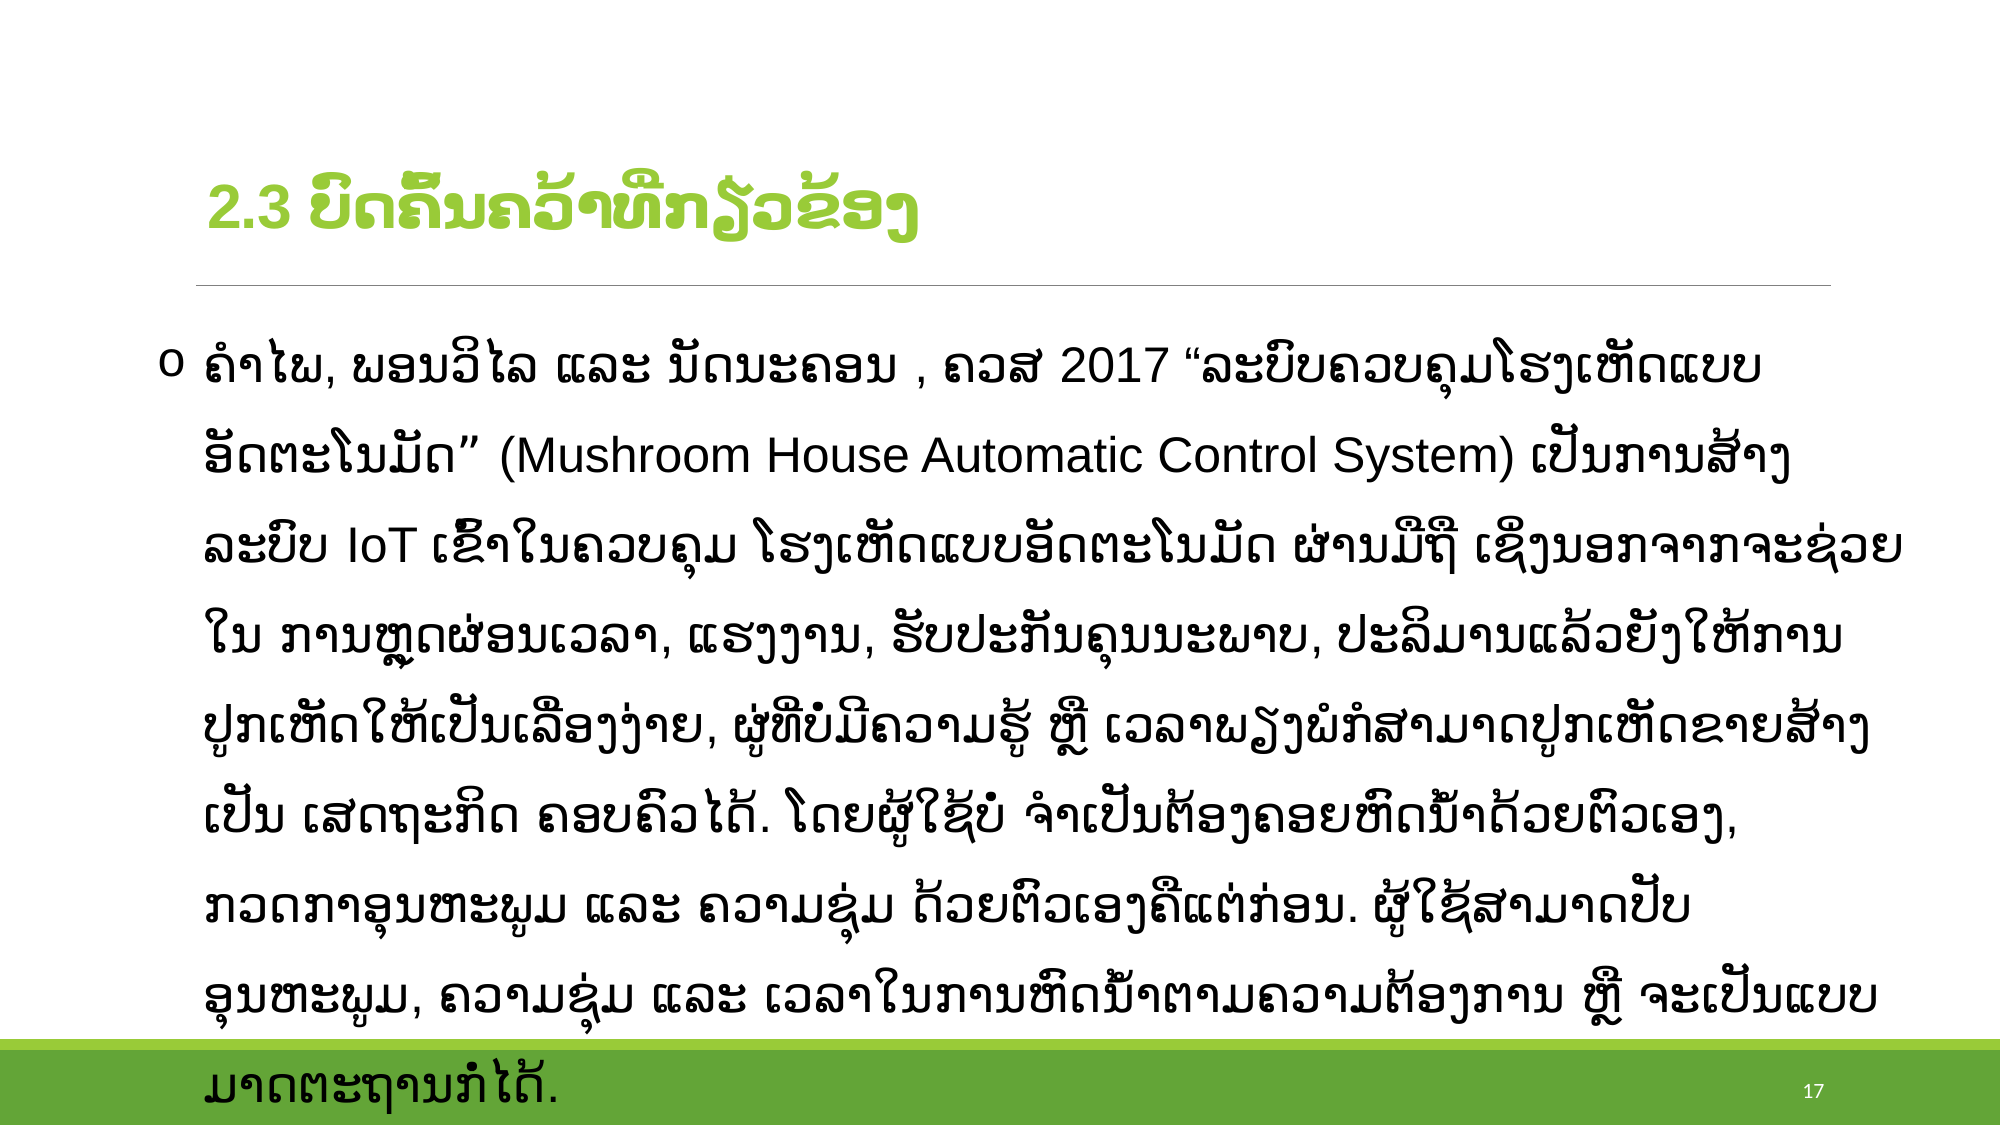

# 2.3 ບົດຄົ້ນຄວ້າທີ່ກຽ່ວຂ້ອງ
ຄຳໄພ, ພອນວິໄລ ແລະ ນັດນະຄອນ , ຄວສ 2017 “ລະບົບຄວບຄຸມໂຮງເຫັດແບບອັດຕະໂນມັດ” (Mushroom House Automatic Control System) ເປັນການສ້າງລະບົບ IoT ເຂົ້າໃນຄວບຄຸມ ໂຮງເຫັດແບບອັດຕະໂນມັດ ຜ່ານມືຖື ເຊິ່ງນອກຈາກຈະຊ່ວຍໃນ ການຫຼຸດຜ່ອນເວລາ, ແຮງງານ, ຮັບປະກັນຄຸນນະພາບ, ປະລິມານແລ້ວຍັງໃຫ້ການປູກເຫັດໃຫ້ເປັນເລື່ອງງ່າຍ, ຜູ່ທີ່ບໍ່ມີຄວາມຮູ້ ຫຼື ເວລາພຽງພໍກໍສາມາດປູກເຫັດຂາຍສ້າງເປັນ ເສດຖະກິດ ຄອບຄົວໄດ້. ໂດຍຜູ້ໃຊ້ບໍ່ ຈຳເປັນຕ້ອງຄອຍຫົດນ້ຳດ້ວຍຕົວເອງ, ກວດກາອຸນຫະພູມ ແລະ ຄວາມຊຸ່ມ ດ້ວຍຕົວເອງຄືແຕ່ກ່ອນ. ຜູ້ໃຊ້ສາມາດປັບ ອຸນຫະພູມ, ຄວາມຊຸ່ມ ແລະ ເວລາໃນການຫົດນ້ຳຕາມຄວາມຕ້ອງການ ຫຼື ຈະເປັນແບບມາດຕະຖານກໍ່ໄດ້.
17